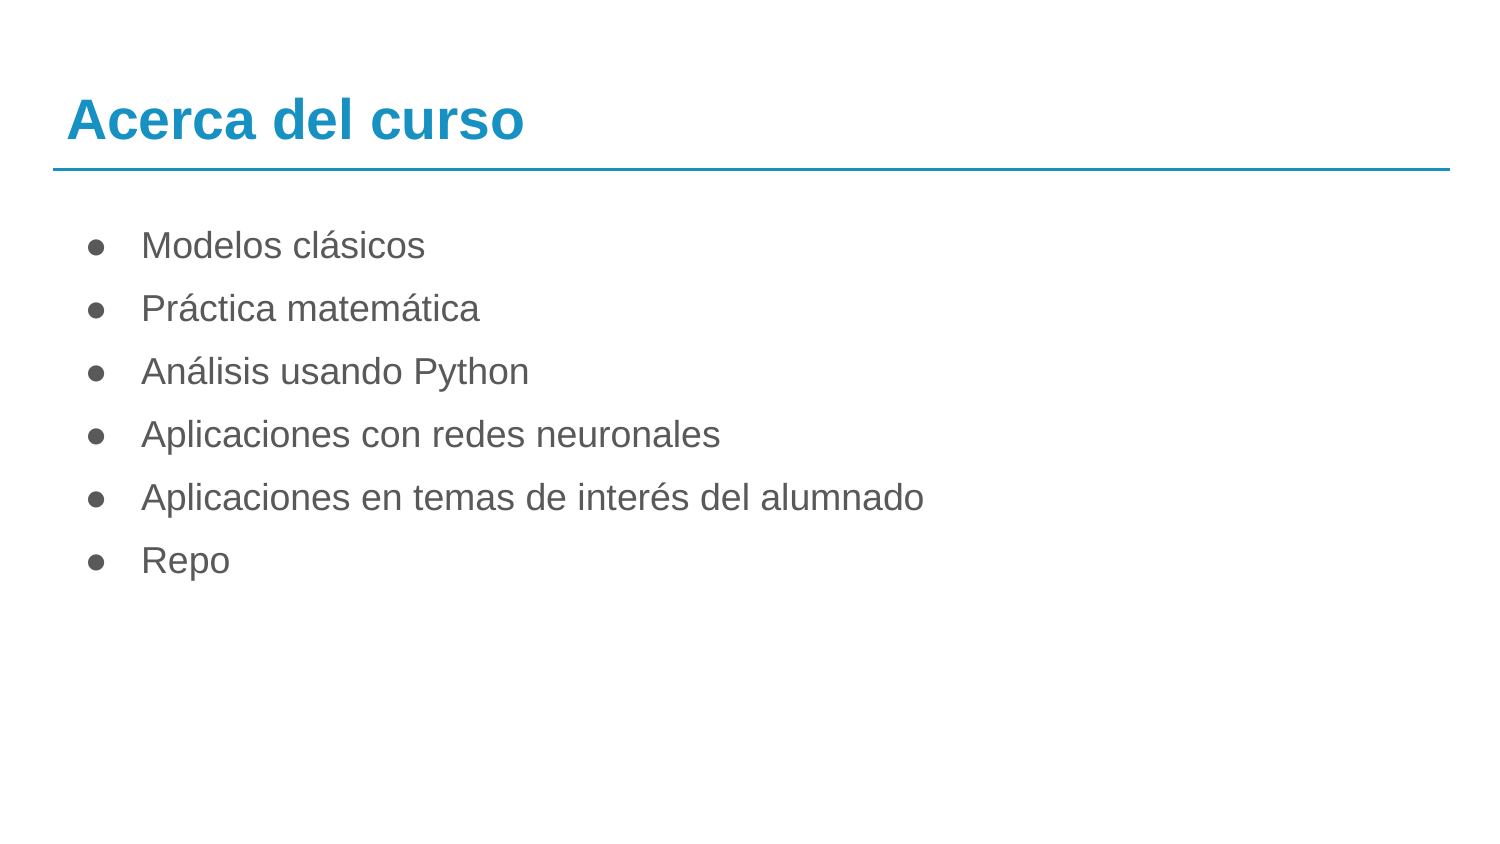

# Acerca del curso
Modelos clásicos
Práctica matemática
Análisis usando Python
Aplicaciones con redes neuronales
Aplicaciones en temas de interés del alumnado
Repo